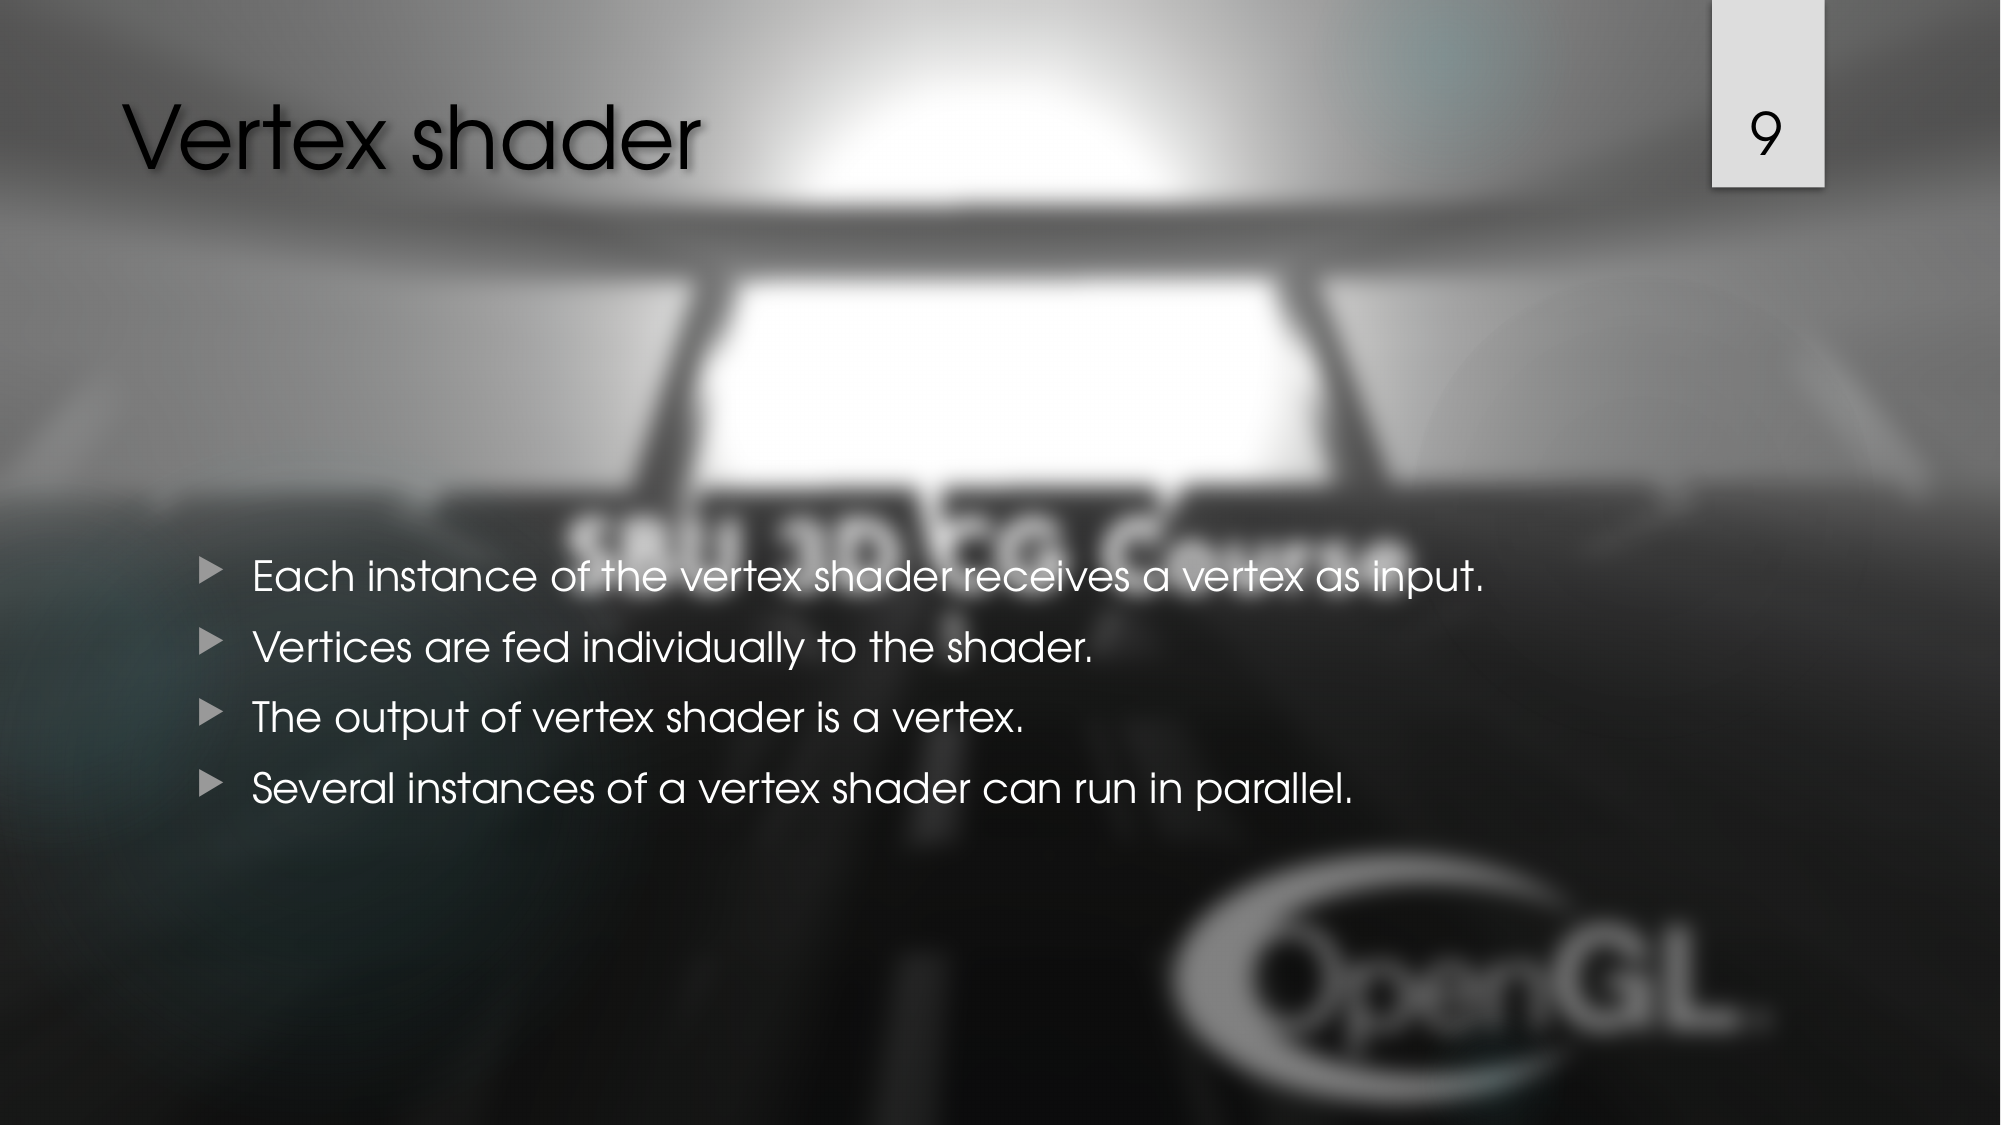

9
# Vertex shader
Each instance of the vertex shader receives a vertex as input.
Vertices are fed individually to the shader.
The output of vertex shader is a vertex.
Several instances of a vertex shader can run in parallel.